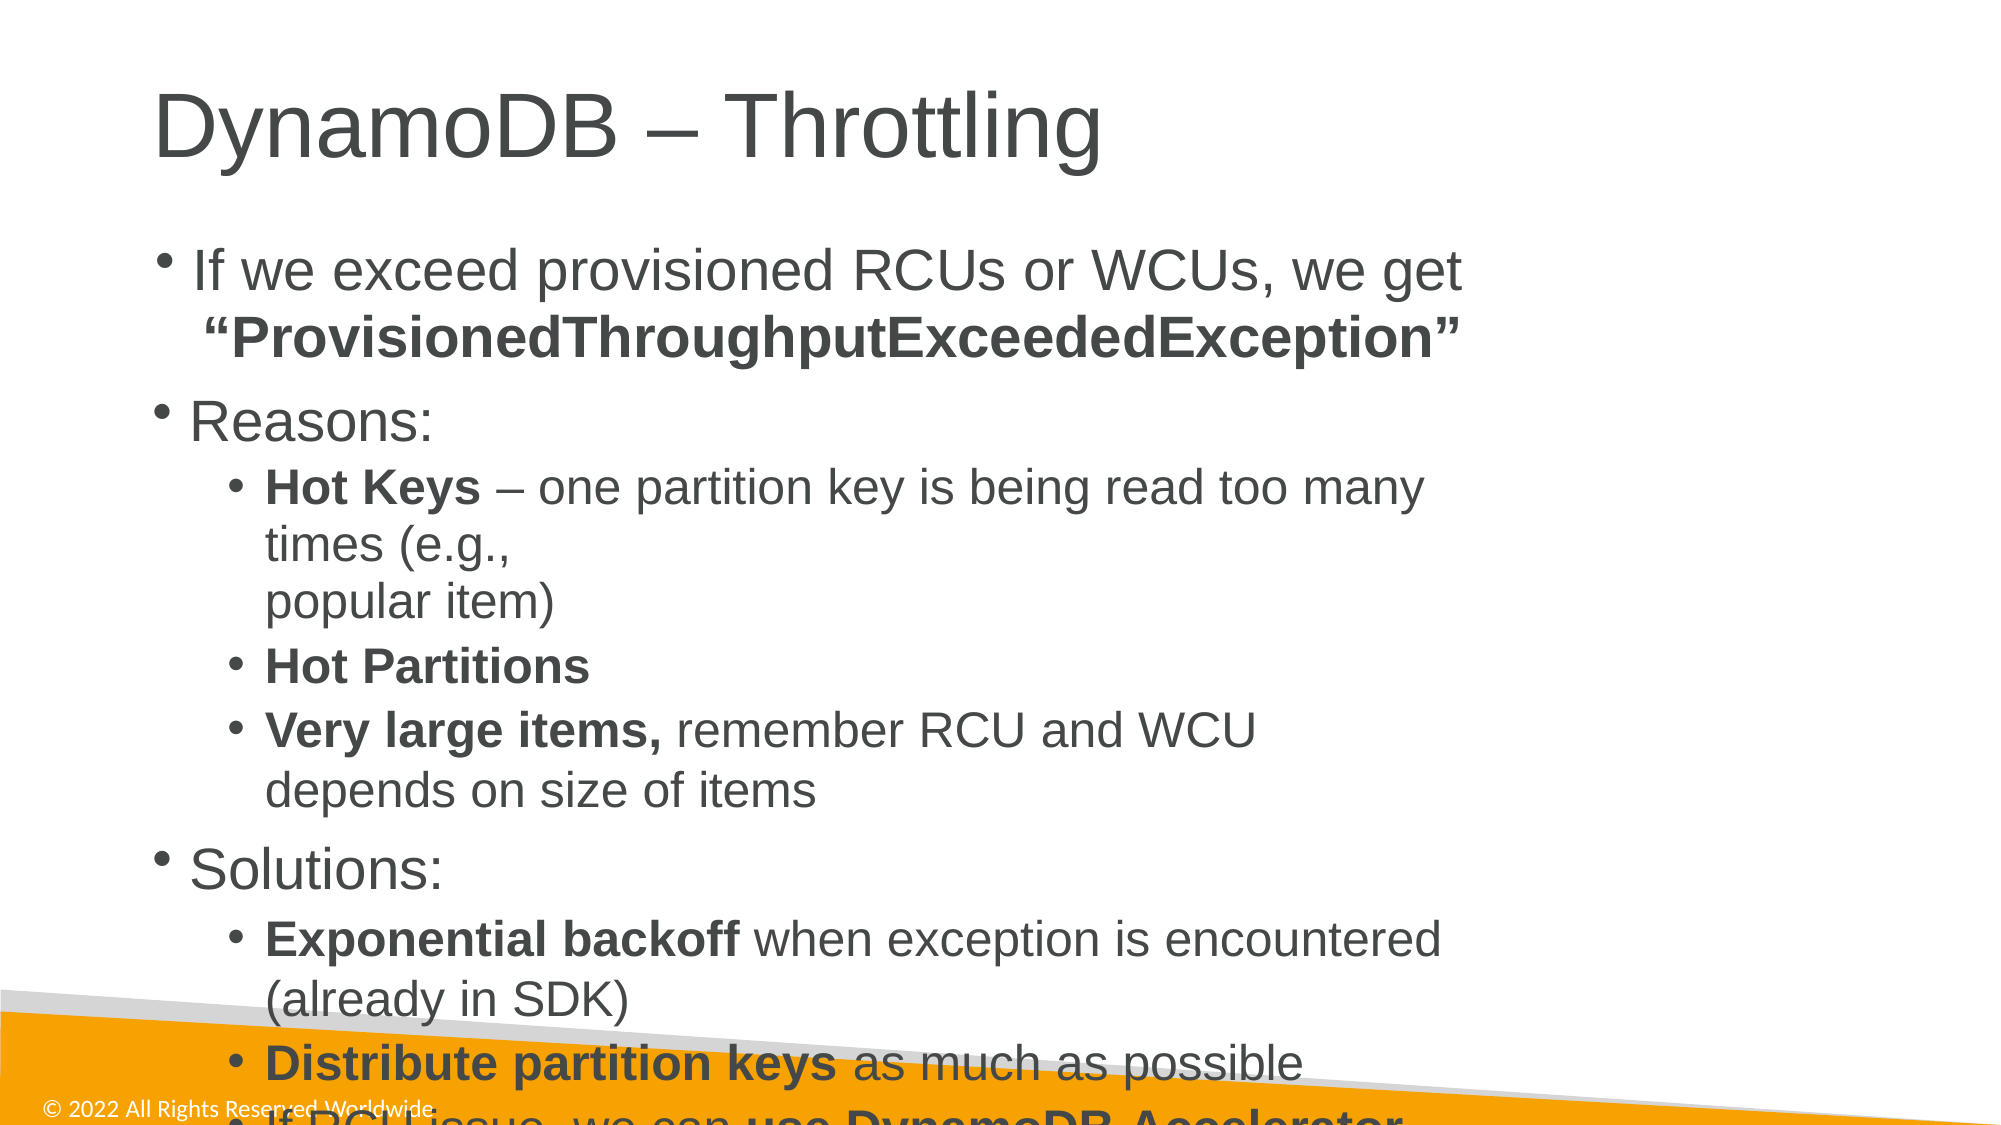

# DynamoDB – Throttling
If we exceed provisioned RCUs or WCUs, we get
“ProvisionedThroughputExceededException”
Reasons:
Hot Keys – one partition key is being read too many times (e.g.,
popular item)
Hot Partitions
Very large items, remember RCU and WCU depends on size of items
Solutions:
Exponential backoff when exception is encountered (already in SDK)
Distribute partition keys as much as possible
If RCU issue, we can use DynamoDB Accelerator (DAX)
© 2022 All Rights Reserved Worldwide